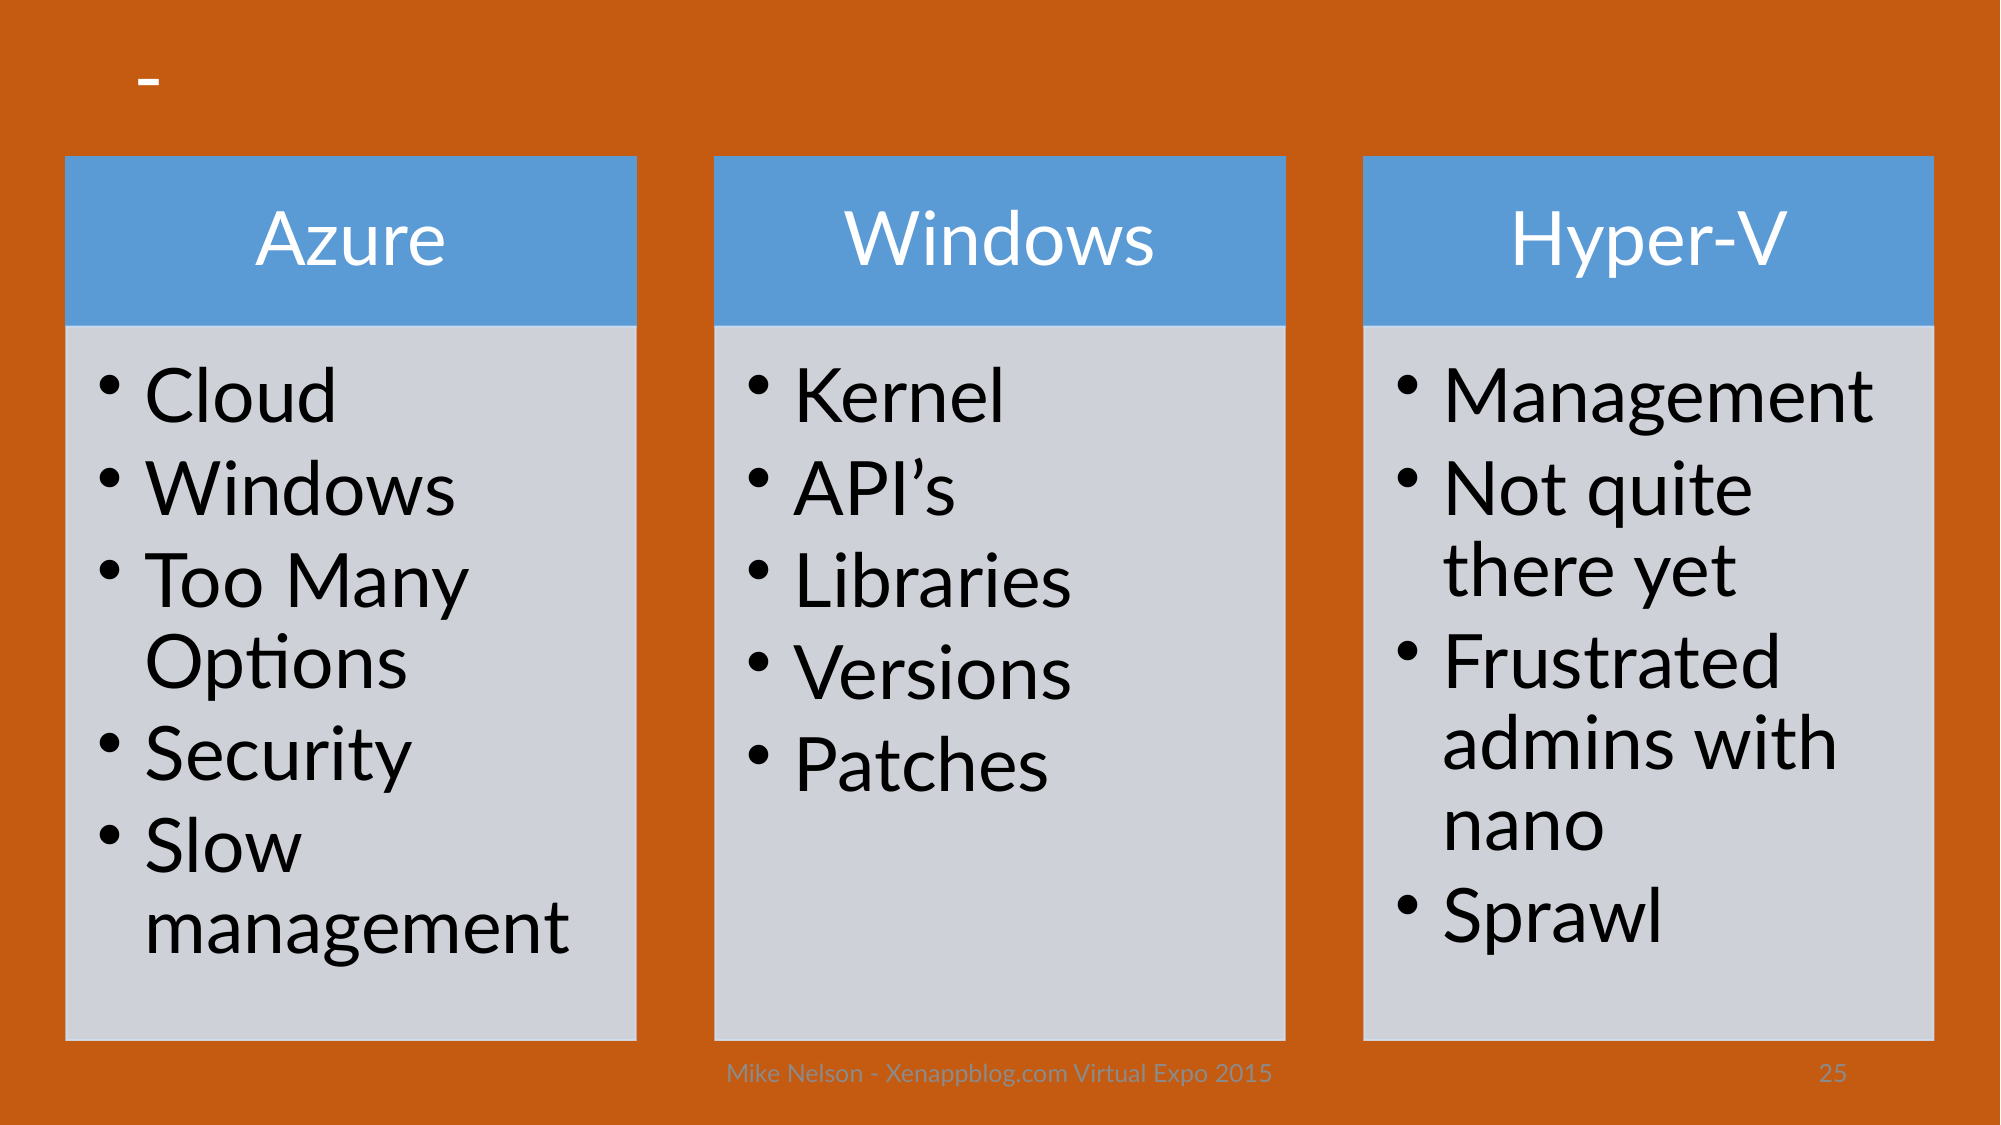

-
Azure
Cloud
Windows
Too Many Options
Security
Slow management
Windows
Kernel
API’s
Libraries
Versions
Patches

Hyper-V
Management
Not quite there yet
Frustrated admins with nano
Sprawl
Mike Nelson - Xenappblog.com Virtual Expo 2015
25